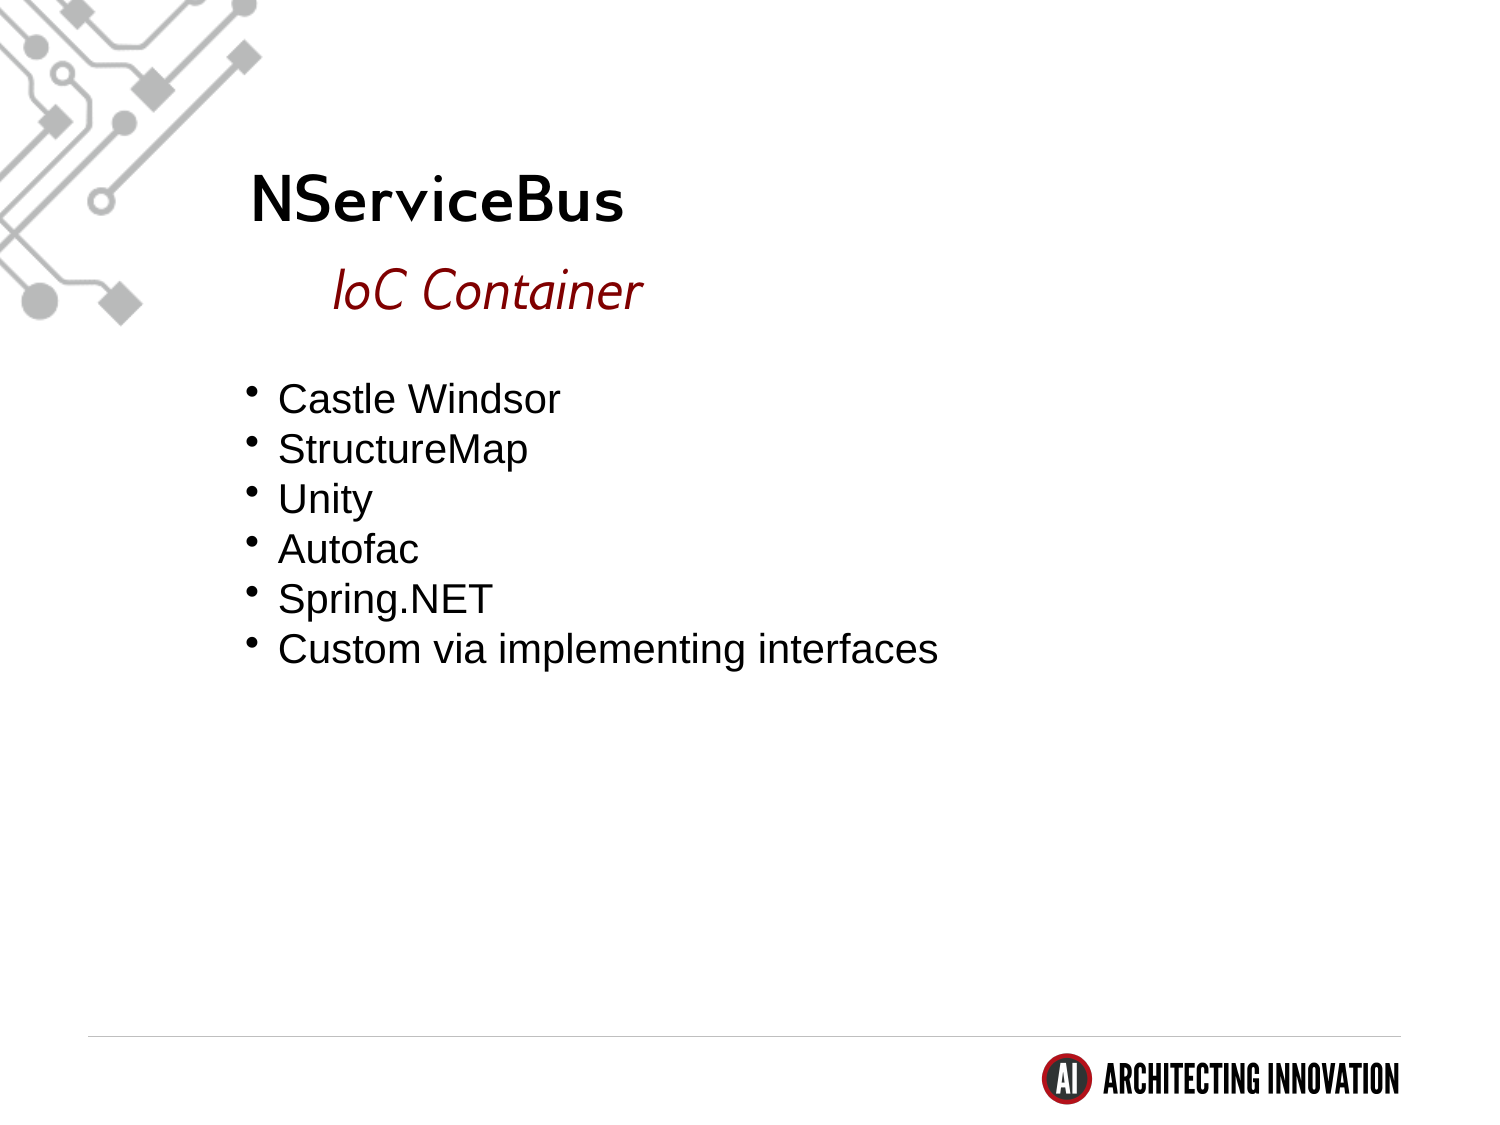

NServiceBus
IoC Container
Castle Windsor
StructureMap
Unity
Autofac
Spring.NET
Custom via implementing interfaces